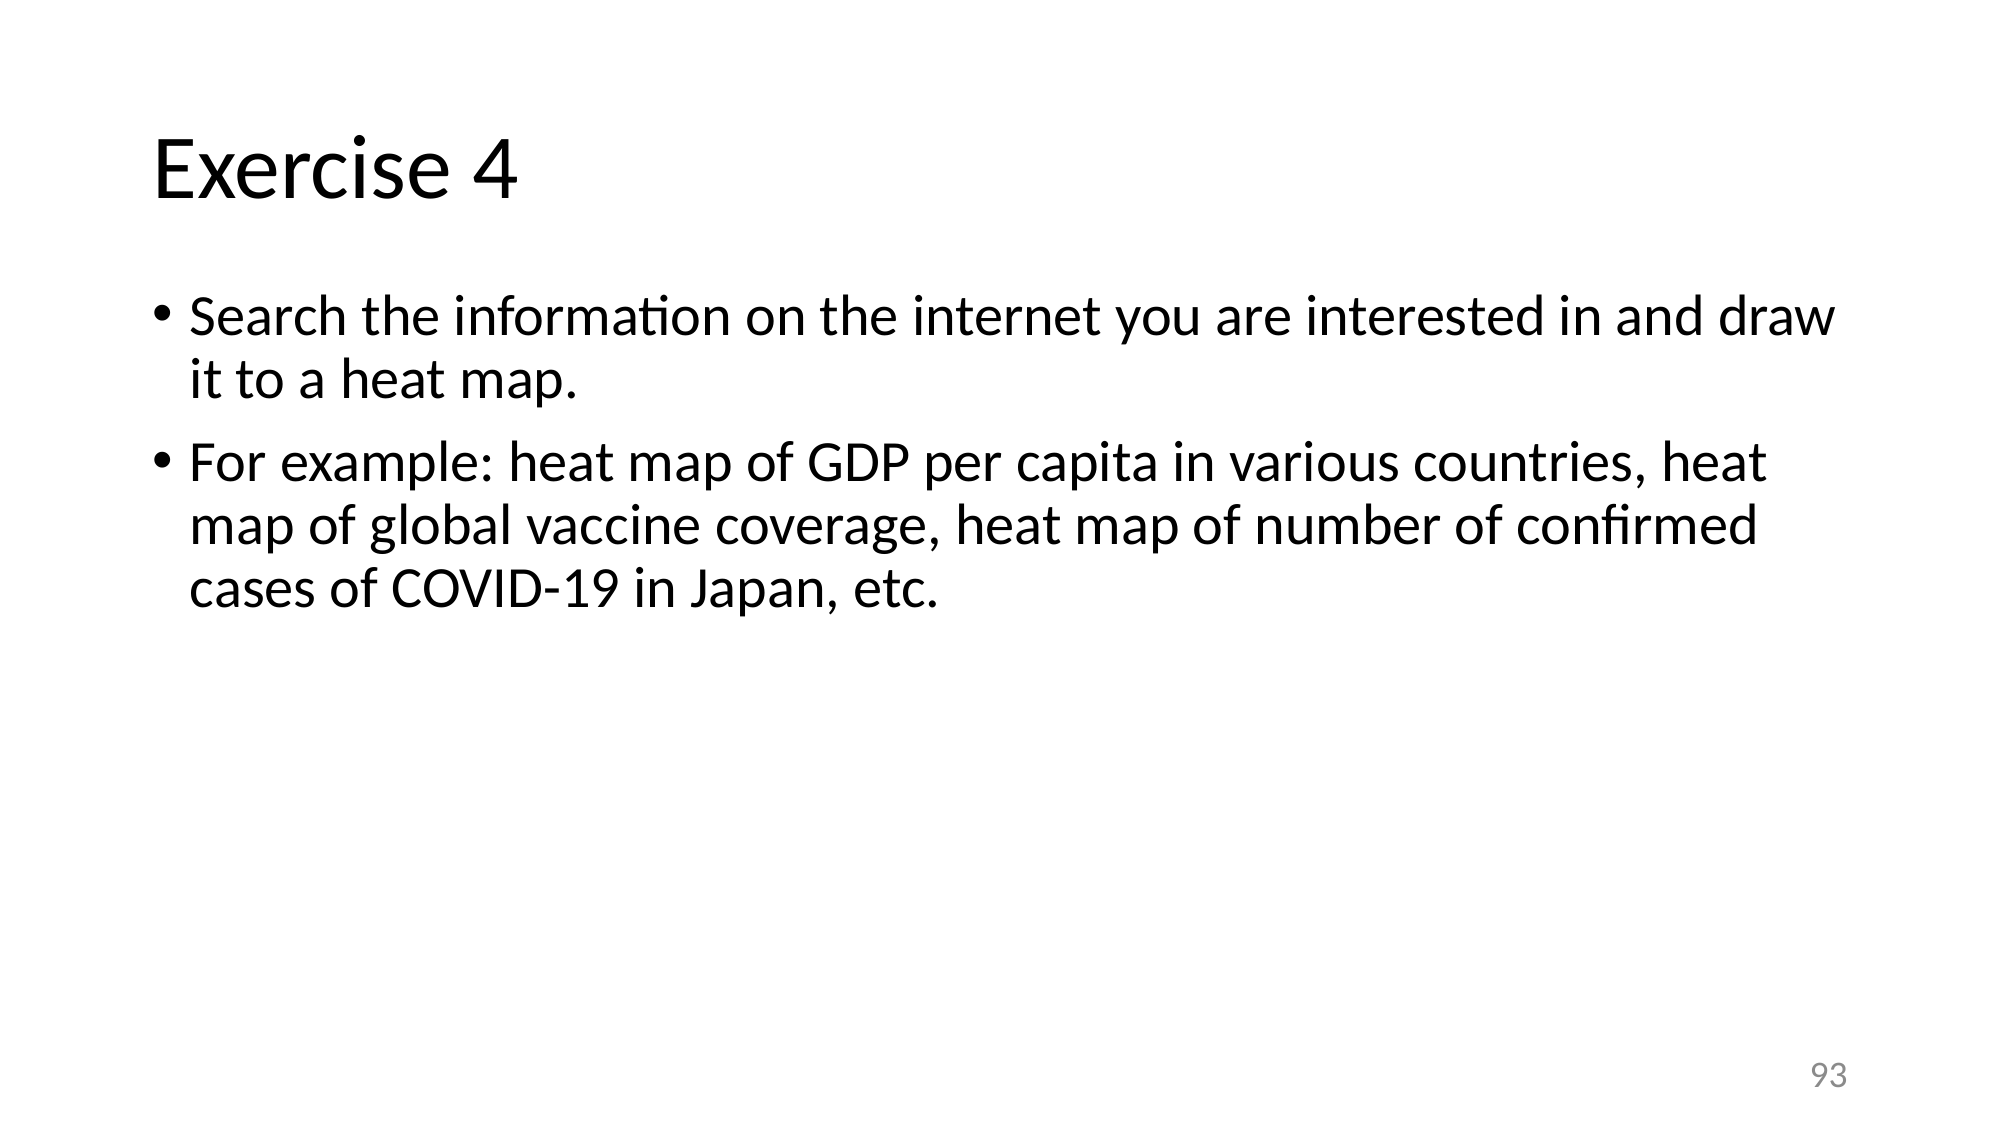

# Exercise 4
Search the information on the internet you are interested in and draw it to a heat map.
For example: heat map of GDP per capita in various countries, heat map of global vaccine coverage, heat map of number of confirmed cases of COVID-19 in Japan, etc.
93